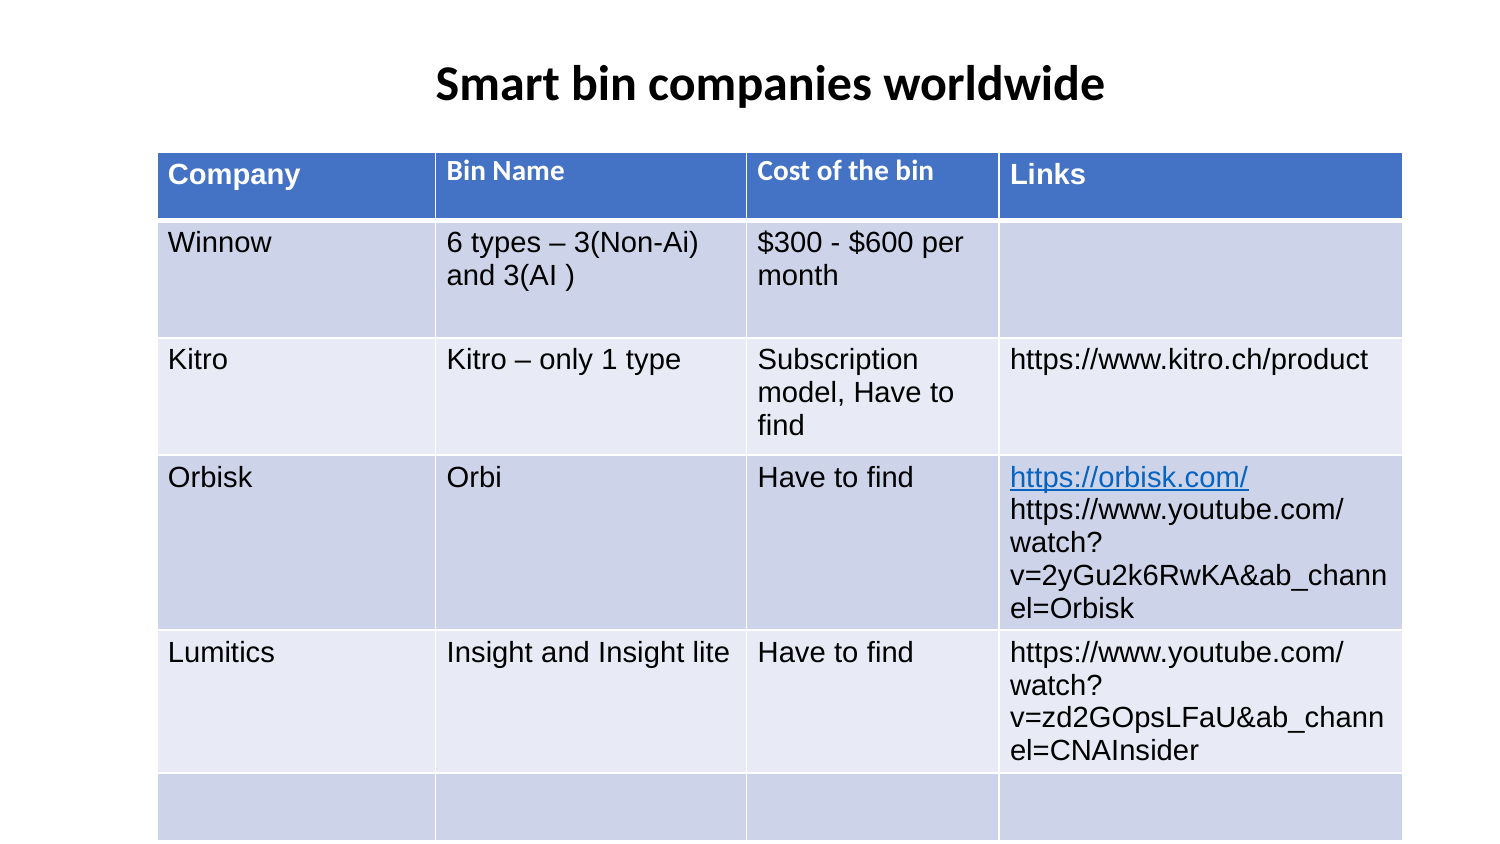

Smart bin companies worldwide
| Company | Bin Name | Cost of the bin | Links |
| --- | --- | --- | --- |
| Winnow | 6 types – 3(Non-Ai) and 3(AI ) | $300 - $600 per month |  |
| Kitro | Kitro – only 1 type | Subscription model, Have to find | https://www.kitro.ch/product |
| Orbisk | Orbi | Have to find | https://orbisk.com/ https://www.youtube.com/watch?v=2yGu2k6RwKA&ab\_channel=Orbisk |
| Lumitics | Insight and Insight lite | Have to find | https://www.youtube.com/watch?v=zd2GOpsLFaU&ab\_channel=CNAInsider |
|  |  |  |  |